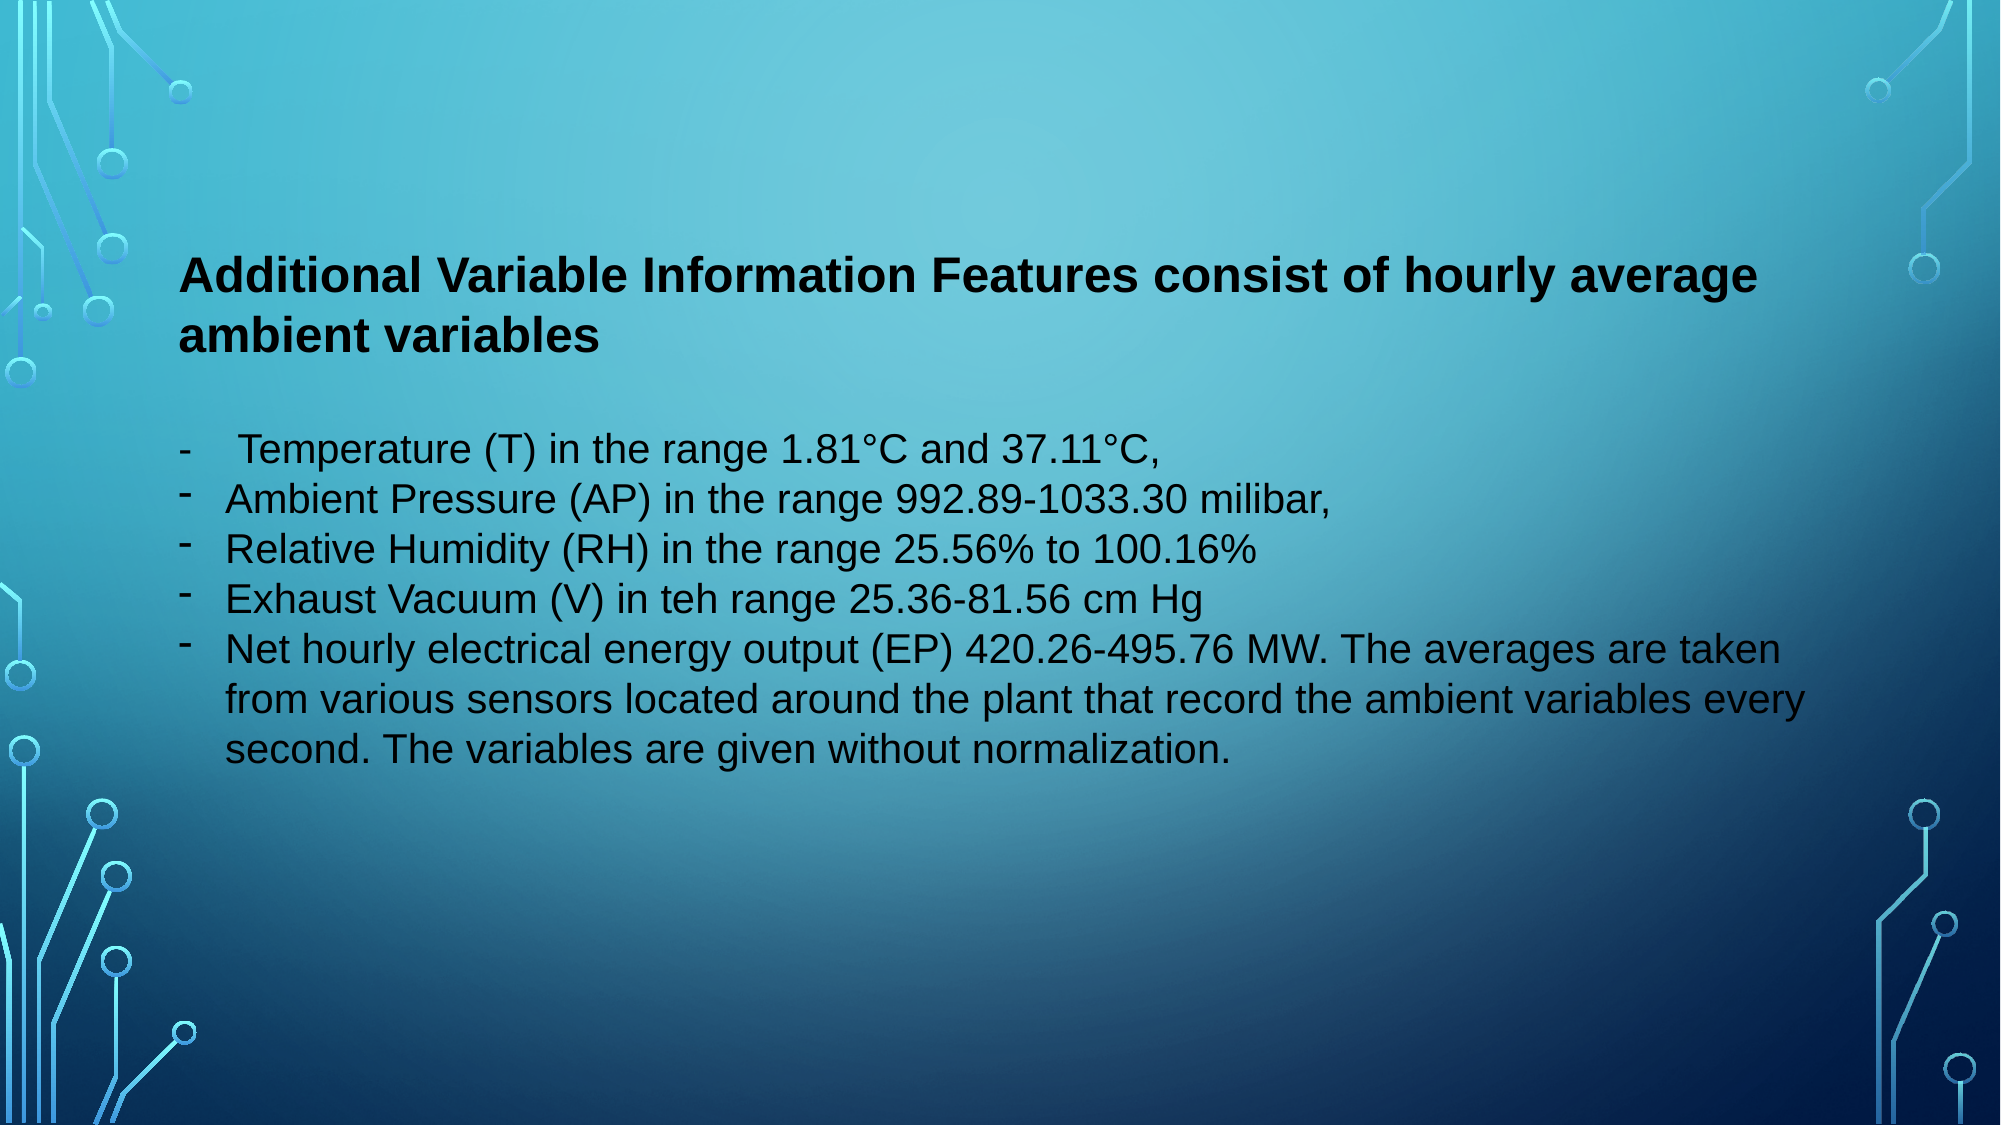

Additional Variable Information Features consist of hourly average ambient variables

-    Temperature (T) in the range 1.81°C and 37.11°C,
Ambient Pressure (AP) in the range 992.89-1033.30 milibar,
Relative Humidity (RH) in the range 25.56% to 100.16%
Exhaust Vacuum (V) in teh range 25.36-81.56 cm Hg
Net hourly electrical energy output (EP) 420.26-495.76 MW. The averages are taken from various sensors located around the plant that record the ambient variables every second. The variables are given without normalization.